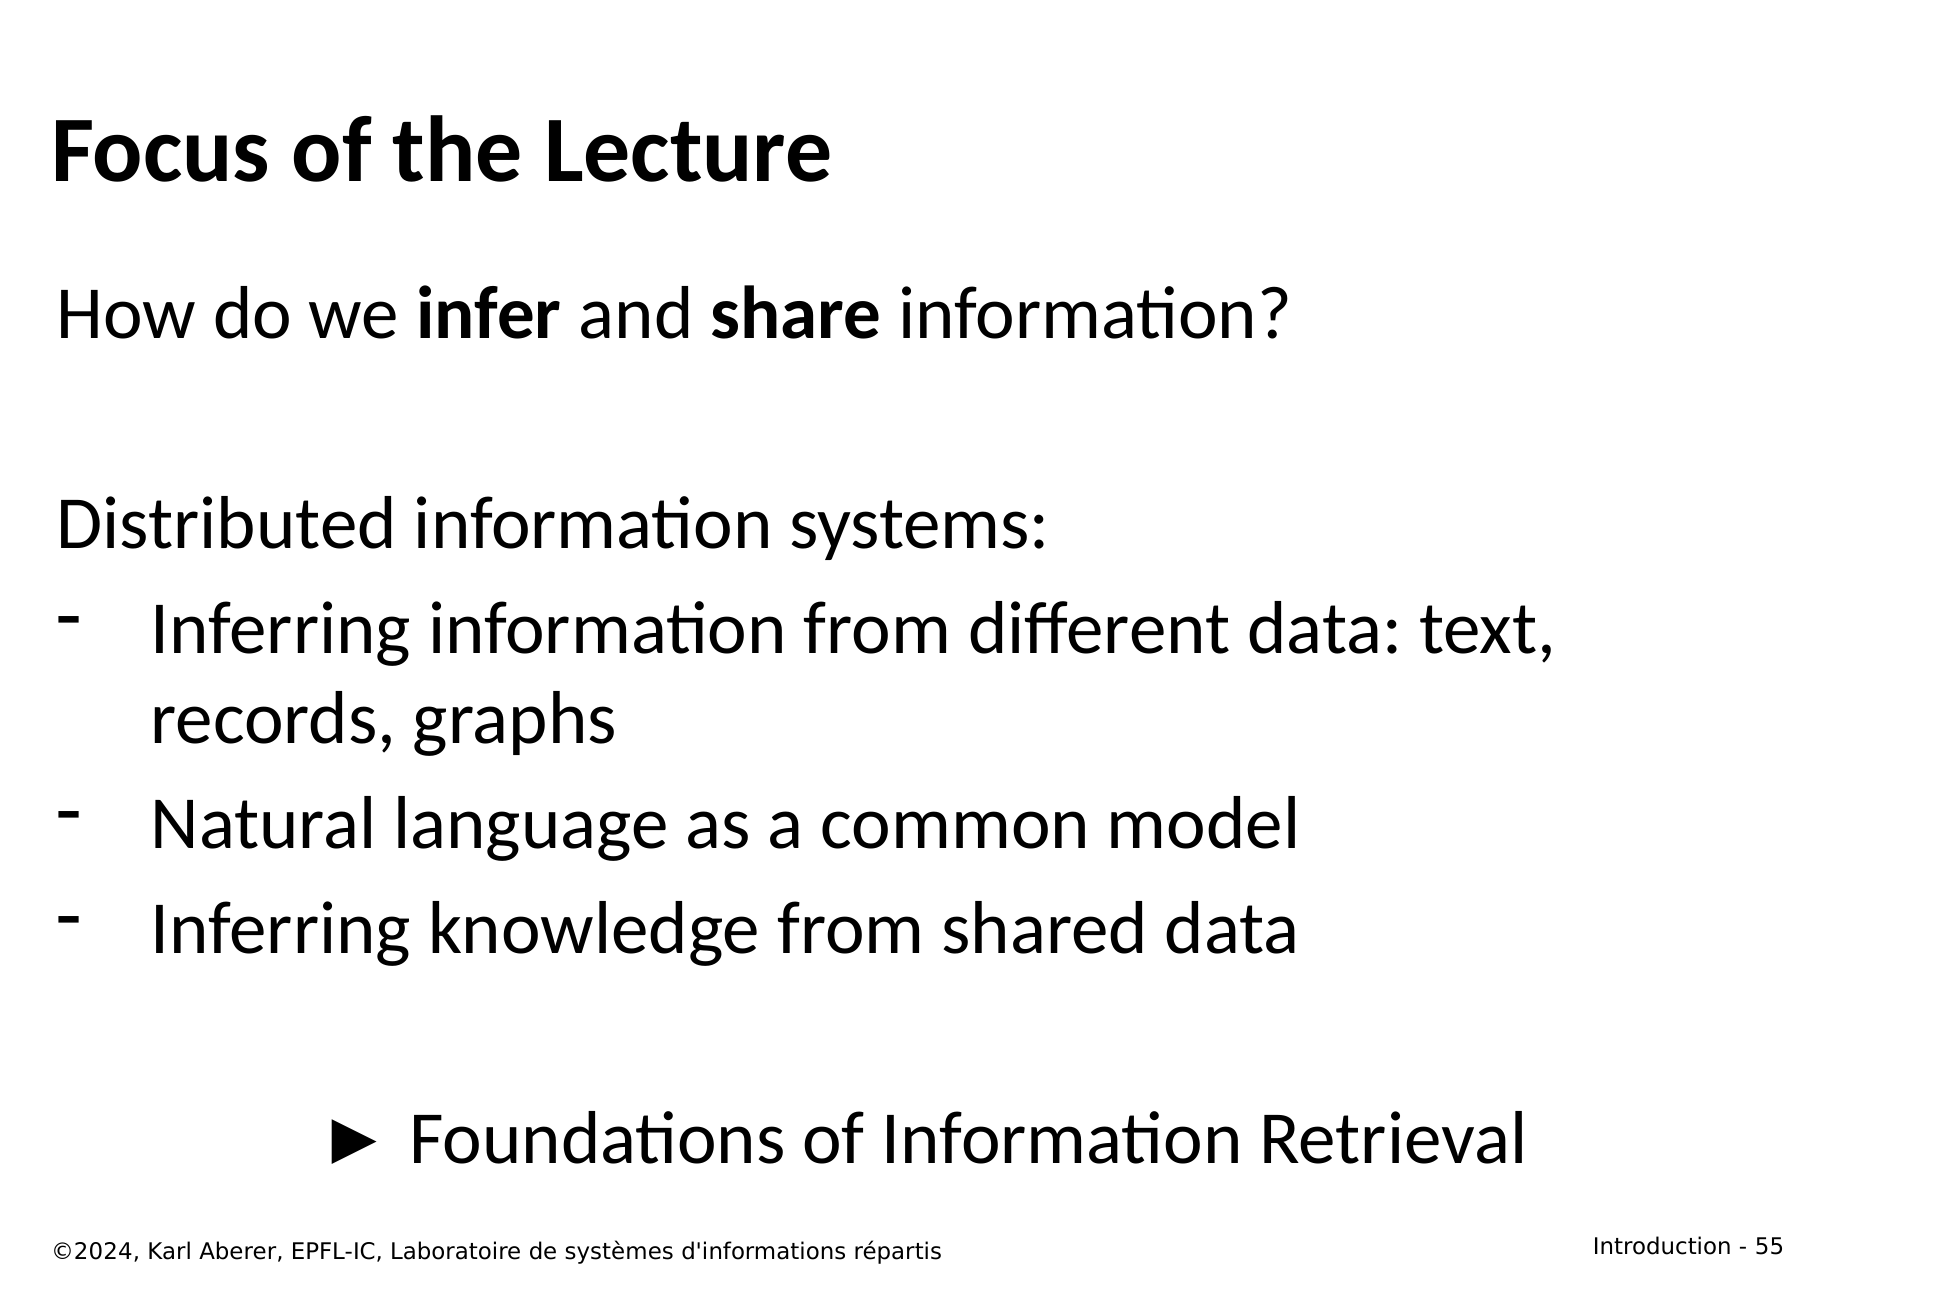

# Focus of the Lecture
How do we infer and share information?

Distributed information systems:
Inferring information from different data: text, records, graphs
Natural language as a common model
Inferring knowledge from shared data

► Foundations of Information Retrieval
©2024, Karl Aberer, EPFL-IC, Laboratoire de systèmes d'informations répartis